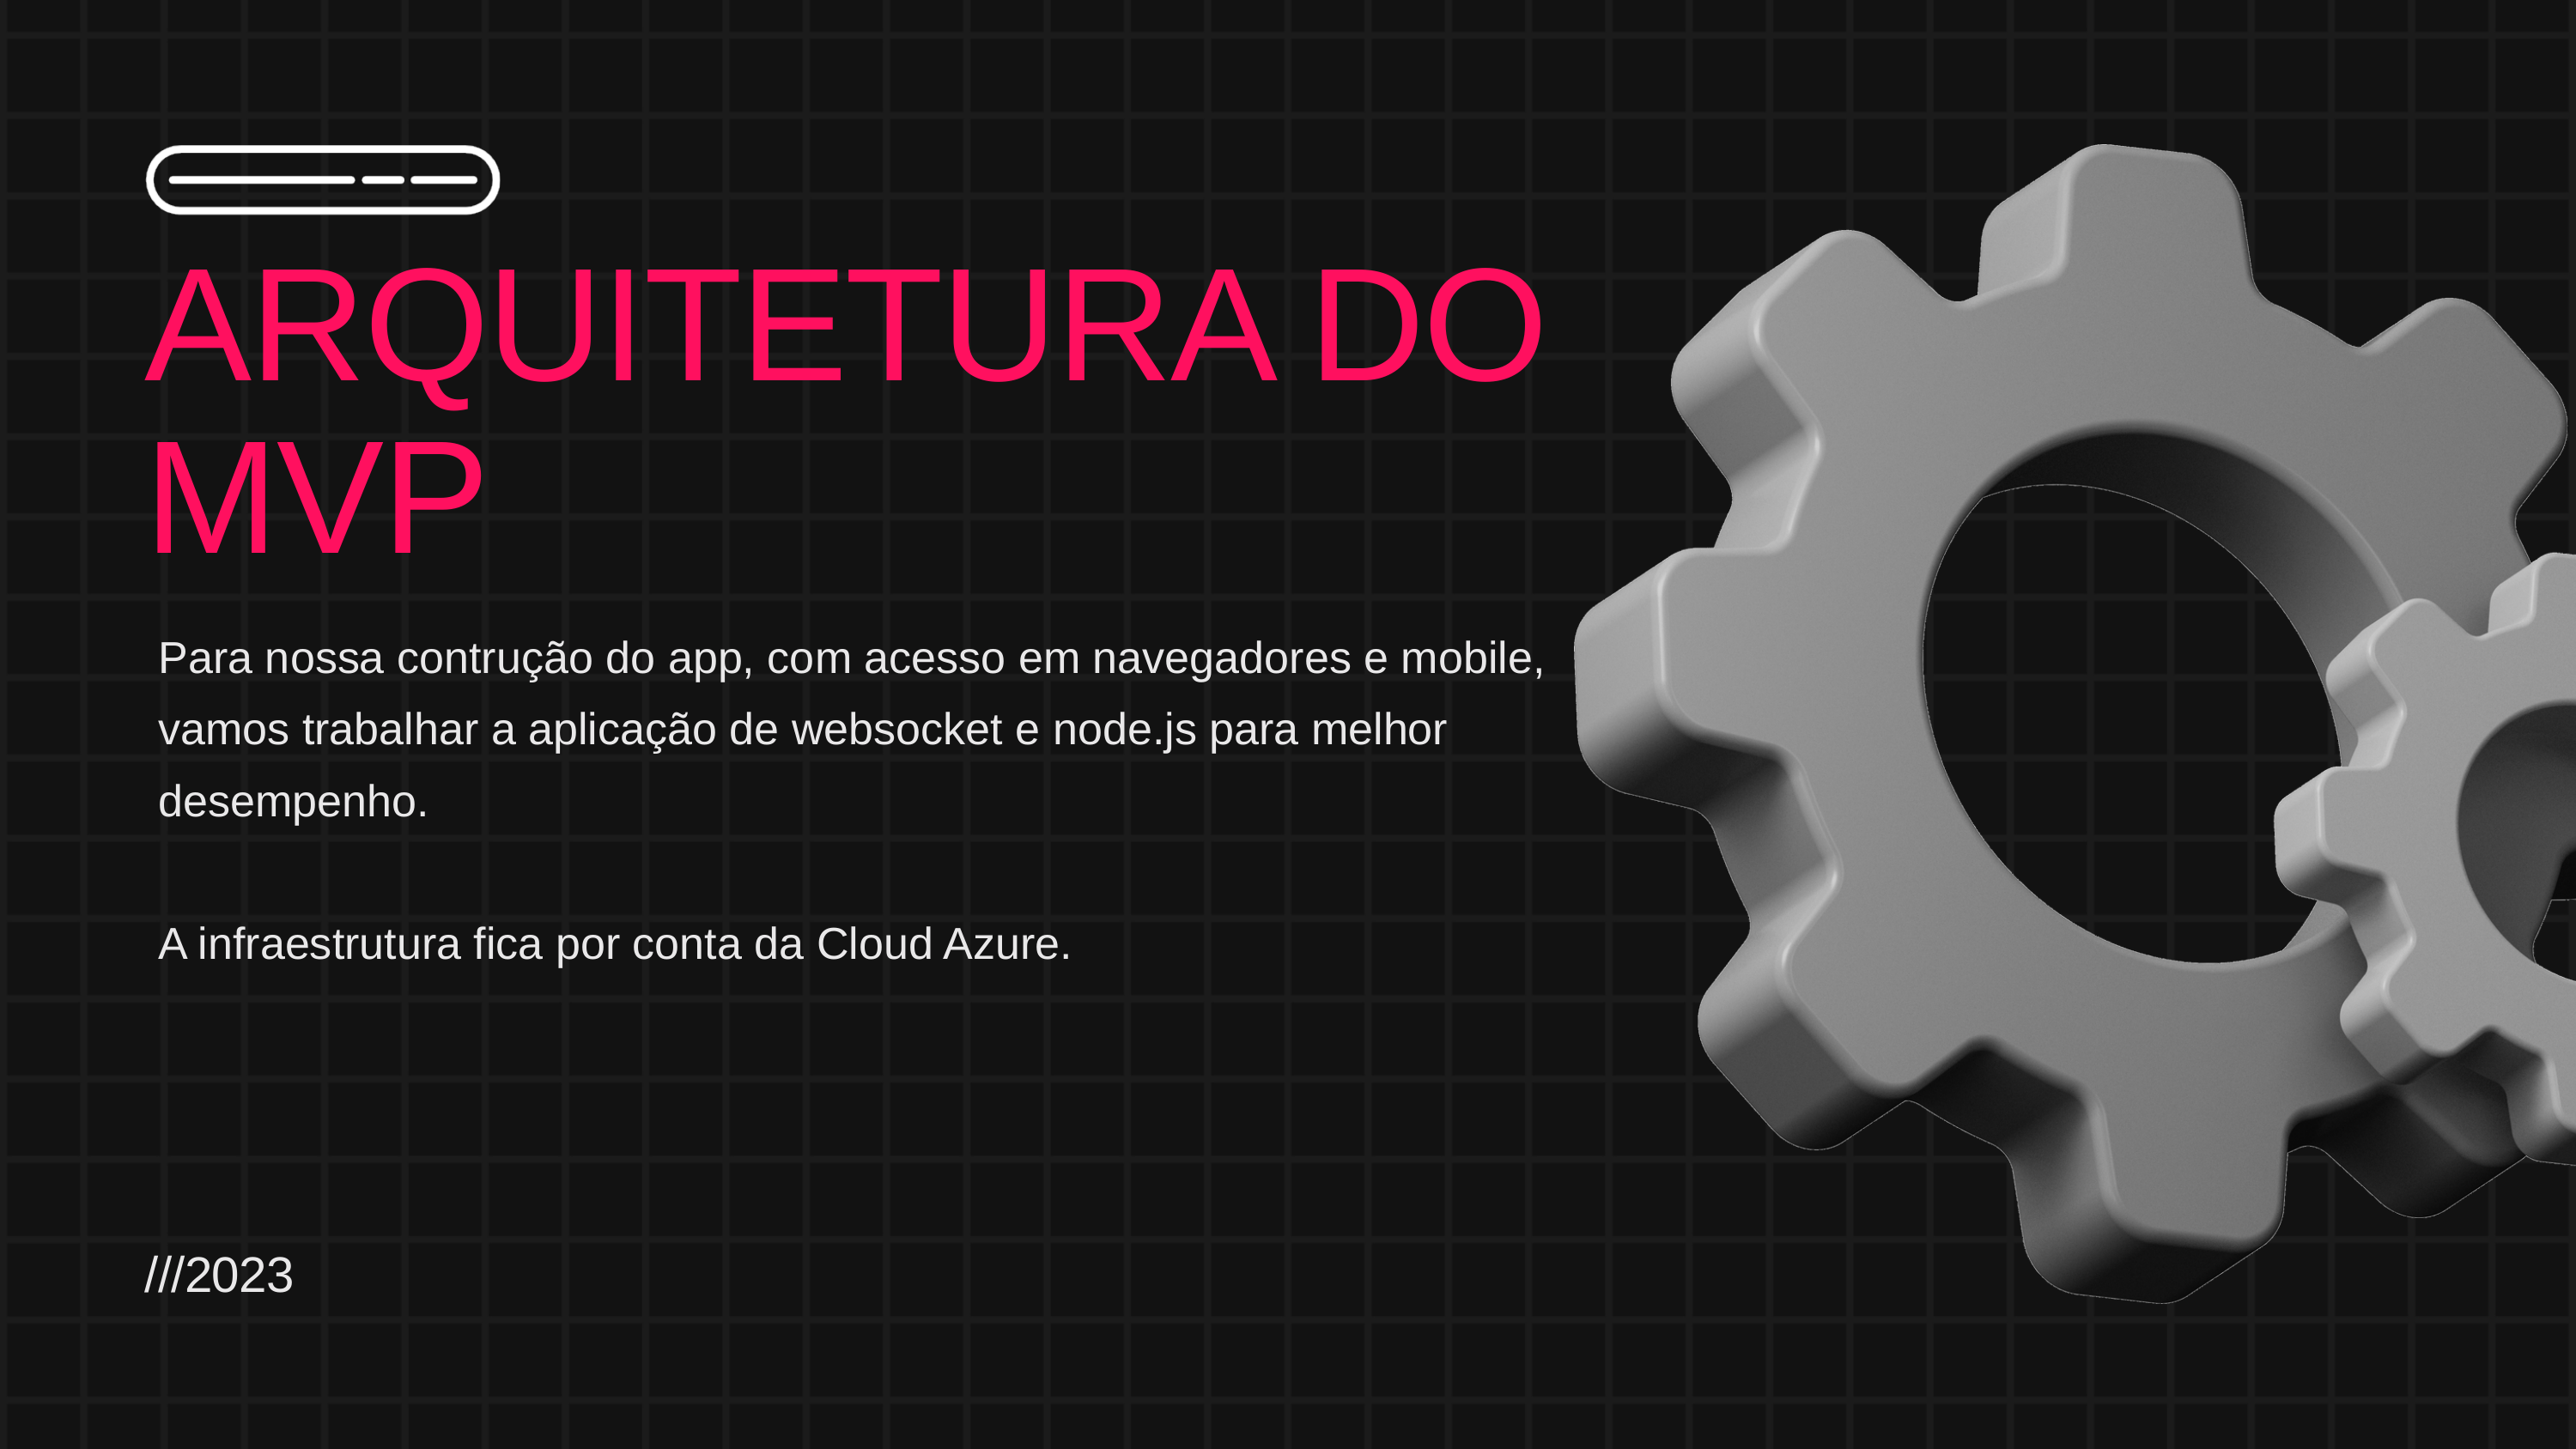

ARQUITETURA DO MVP
Para nossa contrução do app, com acesso em navegadores e mobile, vamos trabalhar a aplicação de websocket e node.js para melhor desempenho.

A infraestrutura fica por conta da Cloud Azure.

///2023